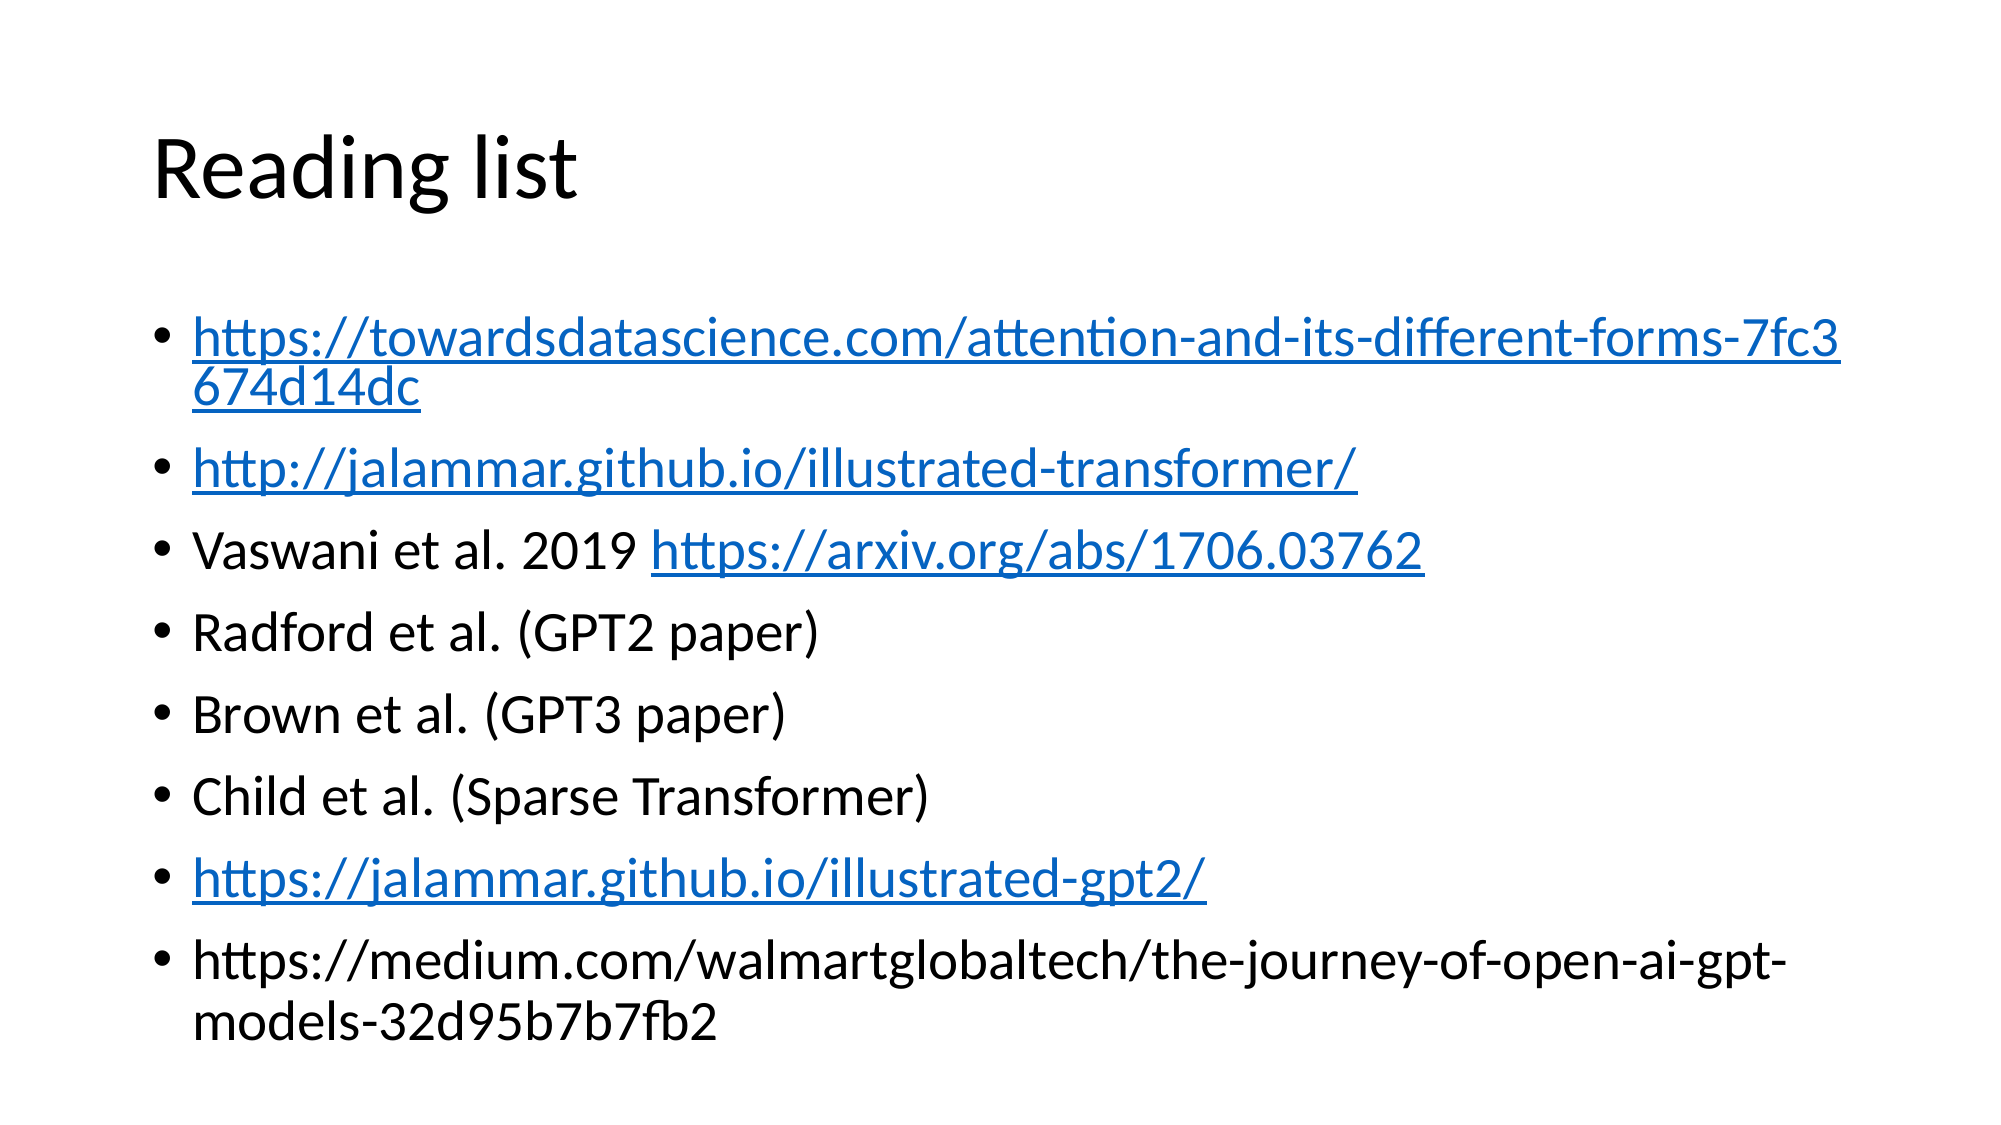

# Reading list
https://towardsdatascience.com/attention-and-its-different-forms-7fc3674d14dc
http://jalammar.github.io/illustrated-transformer/
Vaswani et al. 2019 https://arxiv.org/abs/1706.03762
Radford et al. (GPT2 paper)
Brown et al. (GPT3 paper)
Child et al. (Sparse Transformer)
https://jalammar.github.io/illustrated-gpt2/
https://medium.com/walmartglobaltech/the-journey-of-open-ai-gpt-models-32d95b7b7fb2